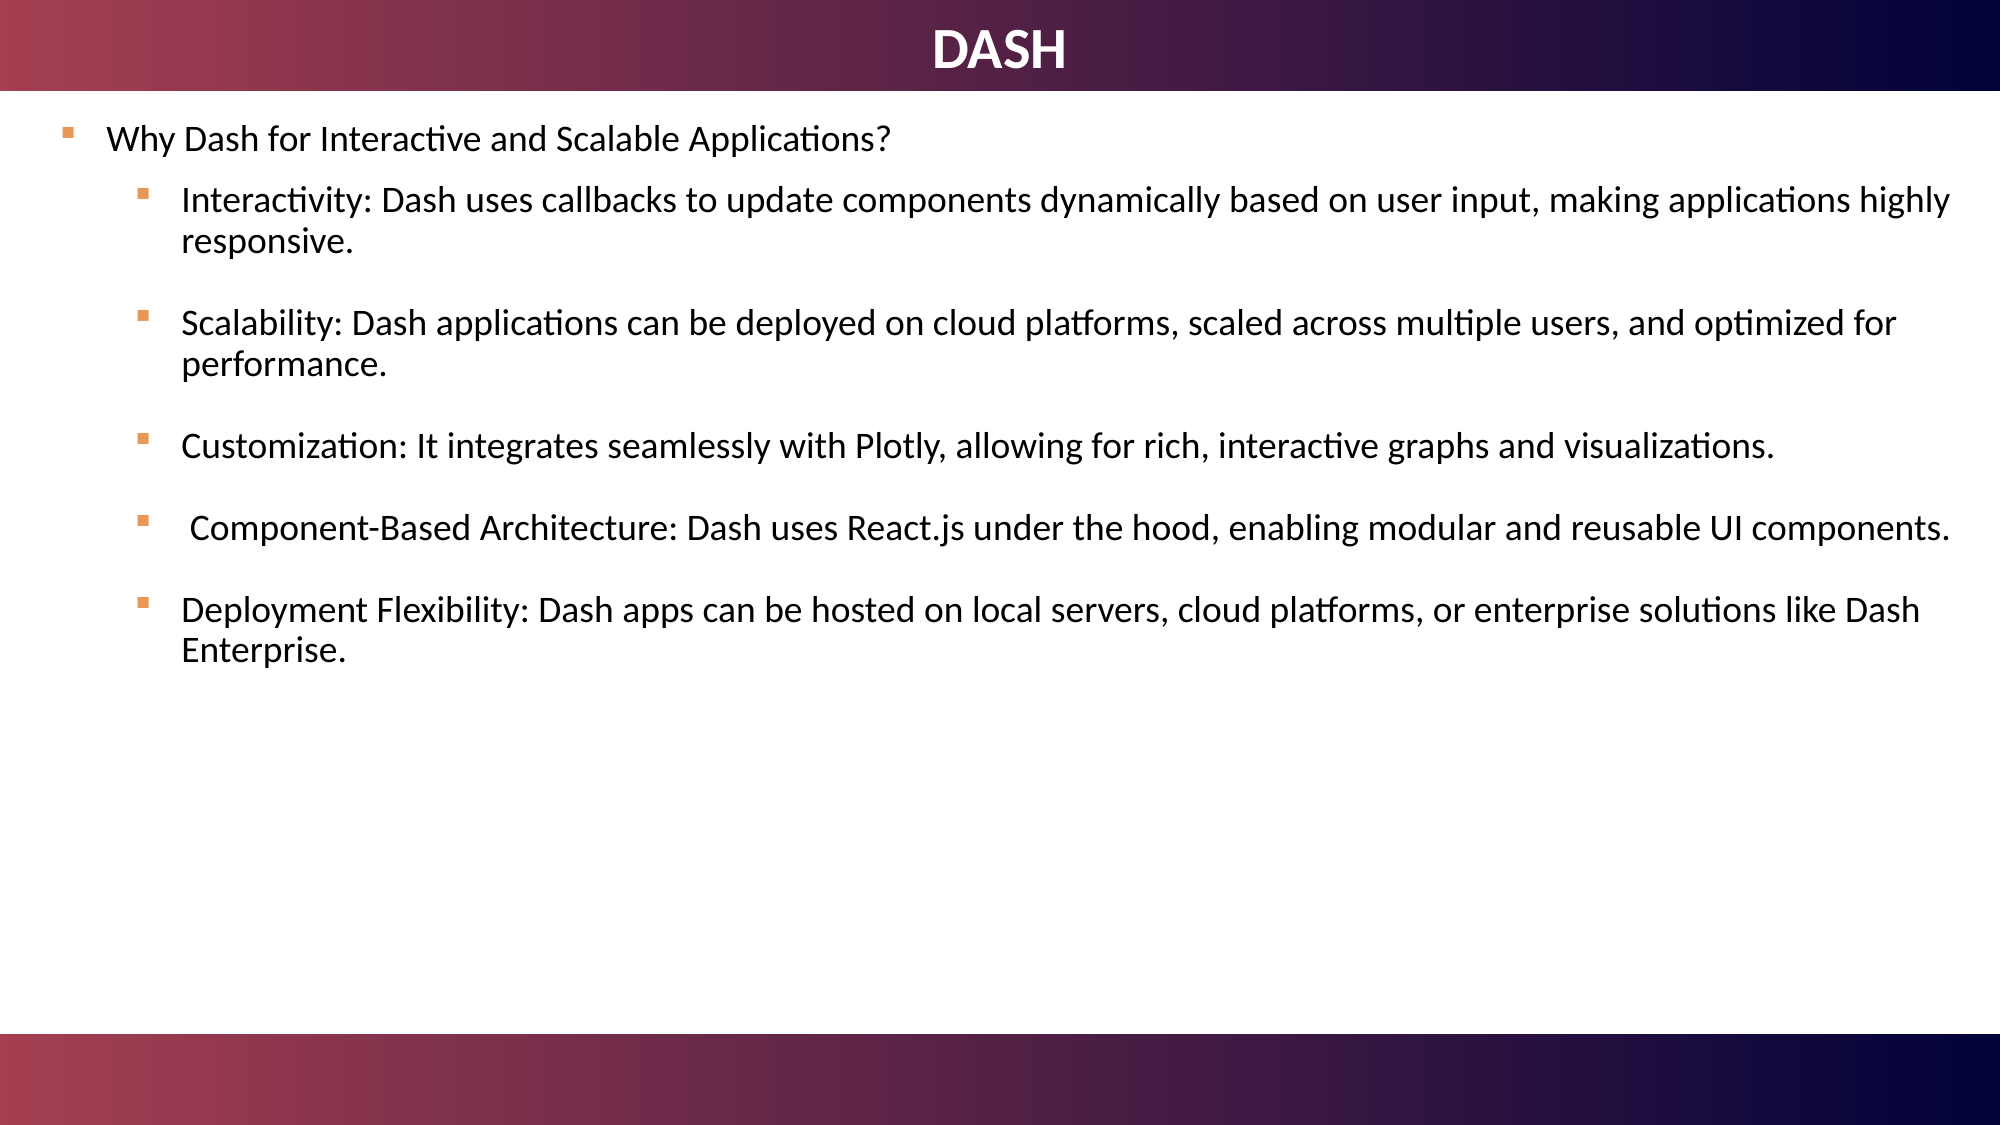

DASH
Why Dash for Interactive and Scalable Applications?
Interactivity: Dash uses callbacks to update components dynamically based on user input, making applications highly responsive.
Scalability: Dash applications can be deployed on cloud platforms, scaled across multiple users, and optimized for performance.
Customization: It integrates seamlessly with Plotly, allowing for rich, interactive graphs and visualizations.
 Component-Based Architecture: Dash uses React.js under the hood, enabling modular and reusable UI components.
Deployment Flexibility: Dash apps can be hosted on local servers, cloud platforms, or enterprise solutions like Dash Enterprise.